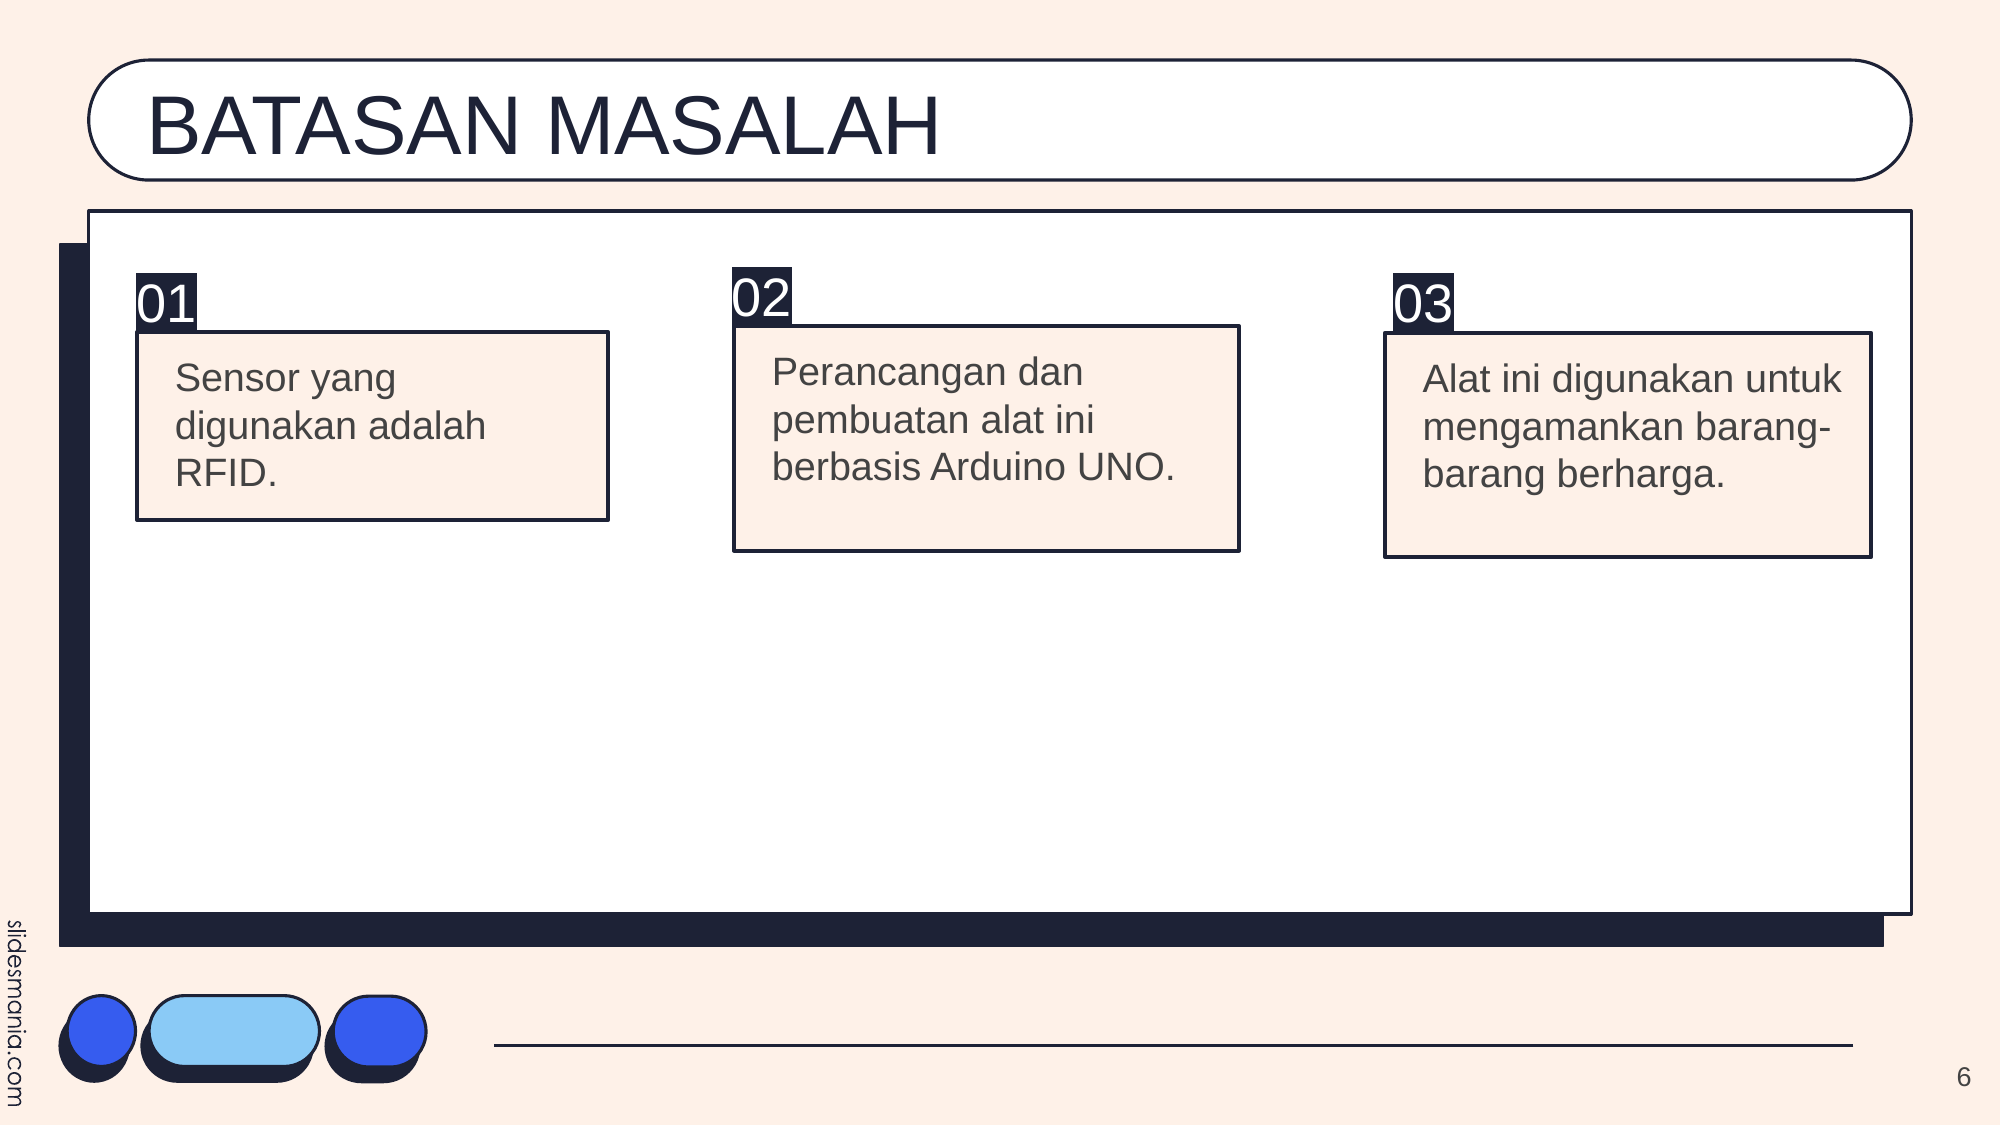

# BATASAN MASALAH
02
01
03
Perancangan dan pembuatan alat ini berbasis Arduino UNO.
Sensor yang digunakan adalah RFID.
Alat ini digunakan untuk mengamankan barang-barang berharga.

6